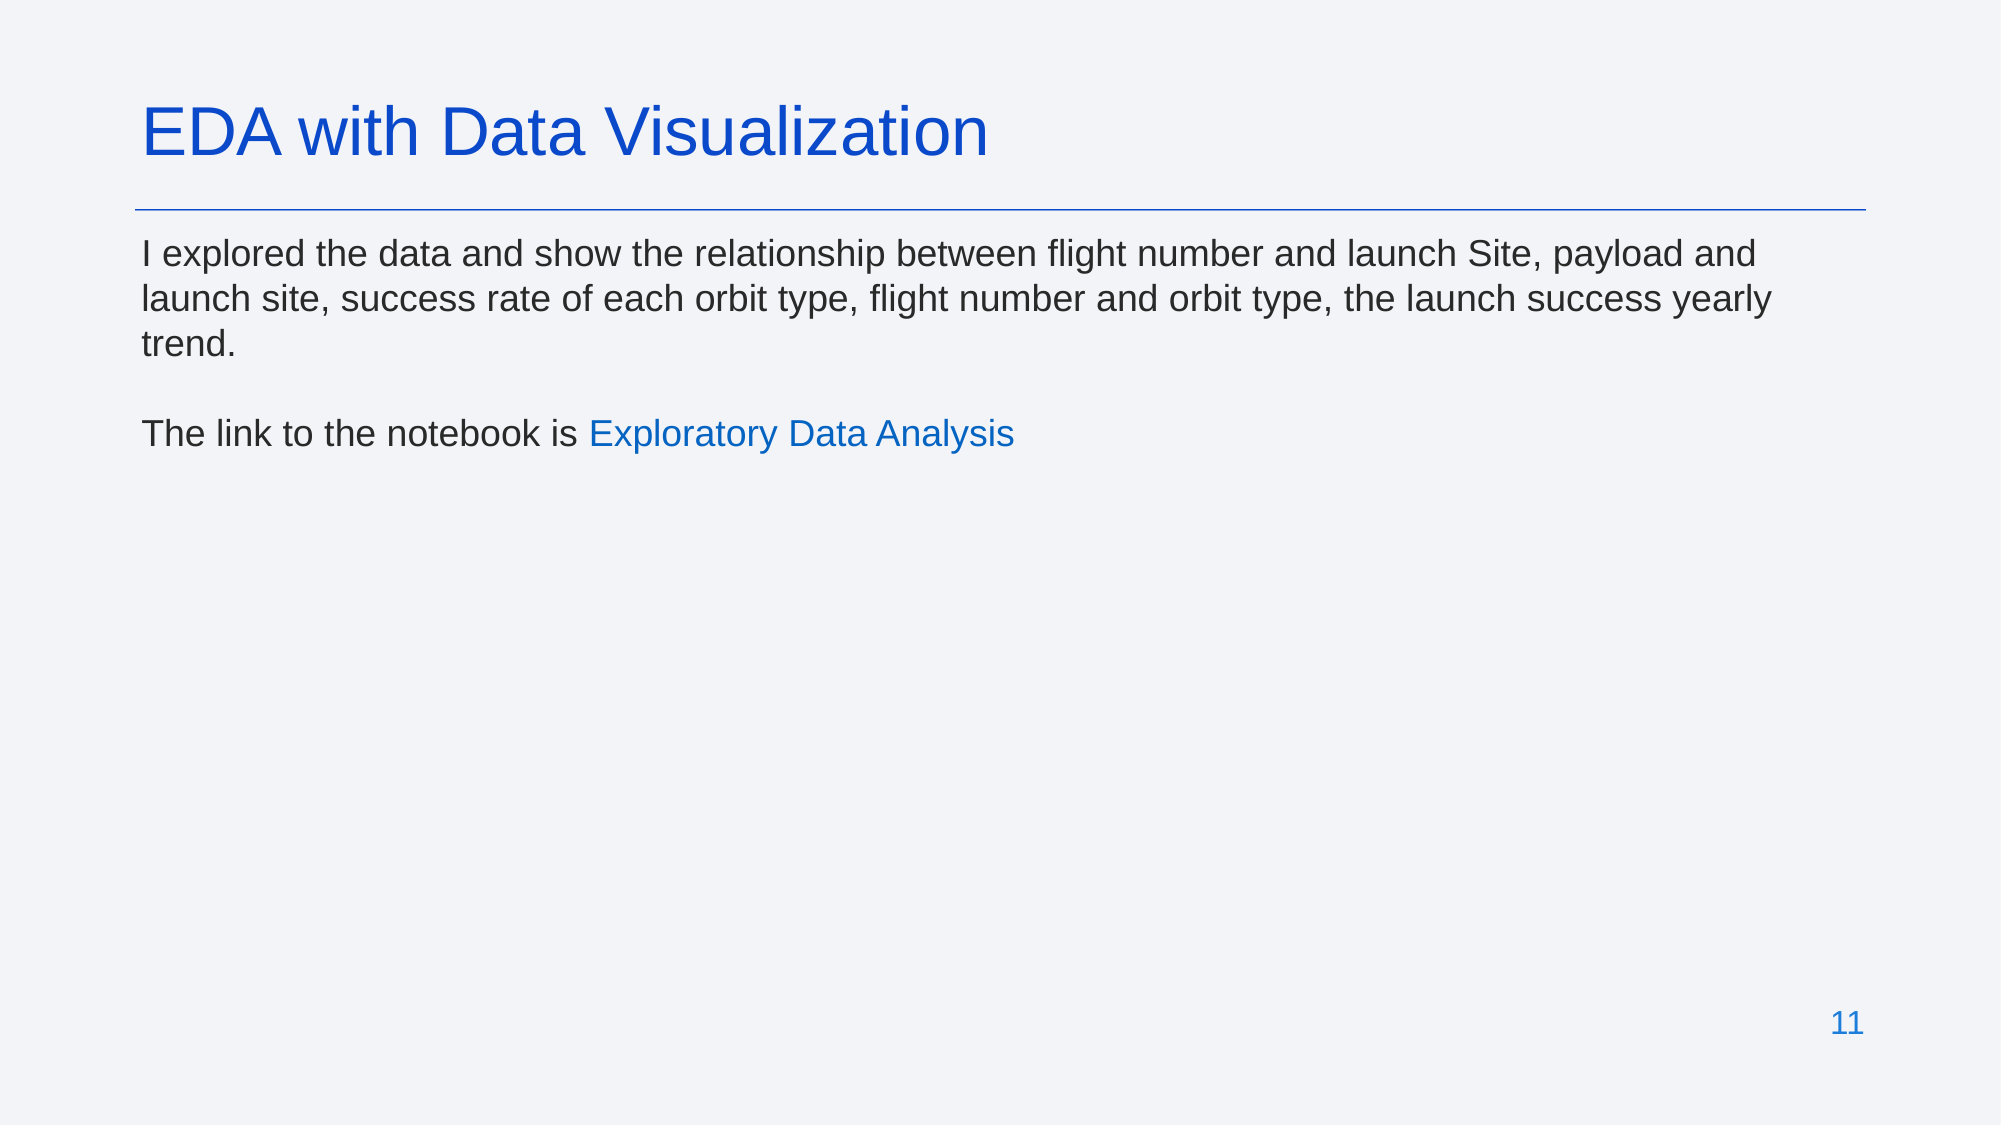

EDA with Data Visualization
I explored the data and show the relationship between flight number and launch Site, payload and launch site, success rate of each orbit type, flight number and orbit type, the launch success yearly trend.

The link to the notebook is Exploratory Data Analysis

11